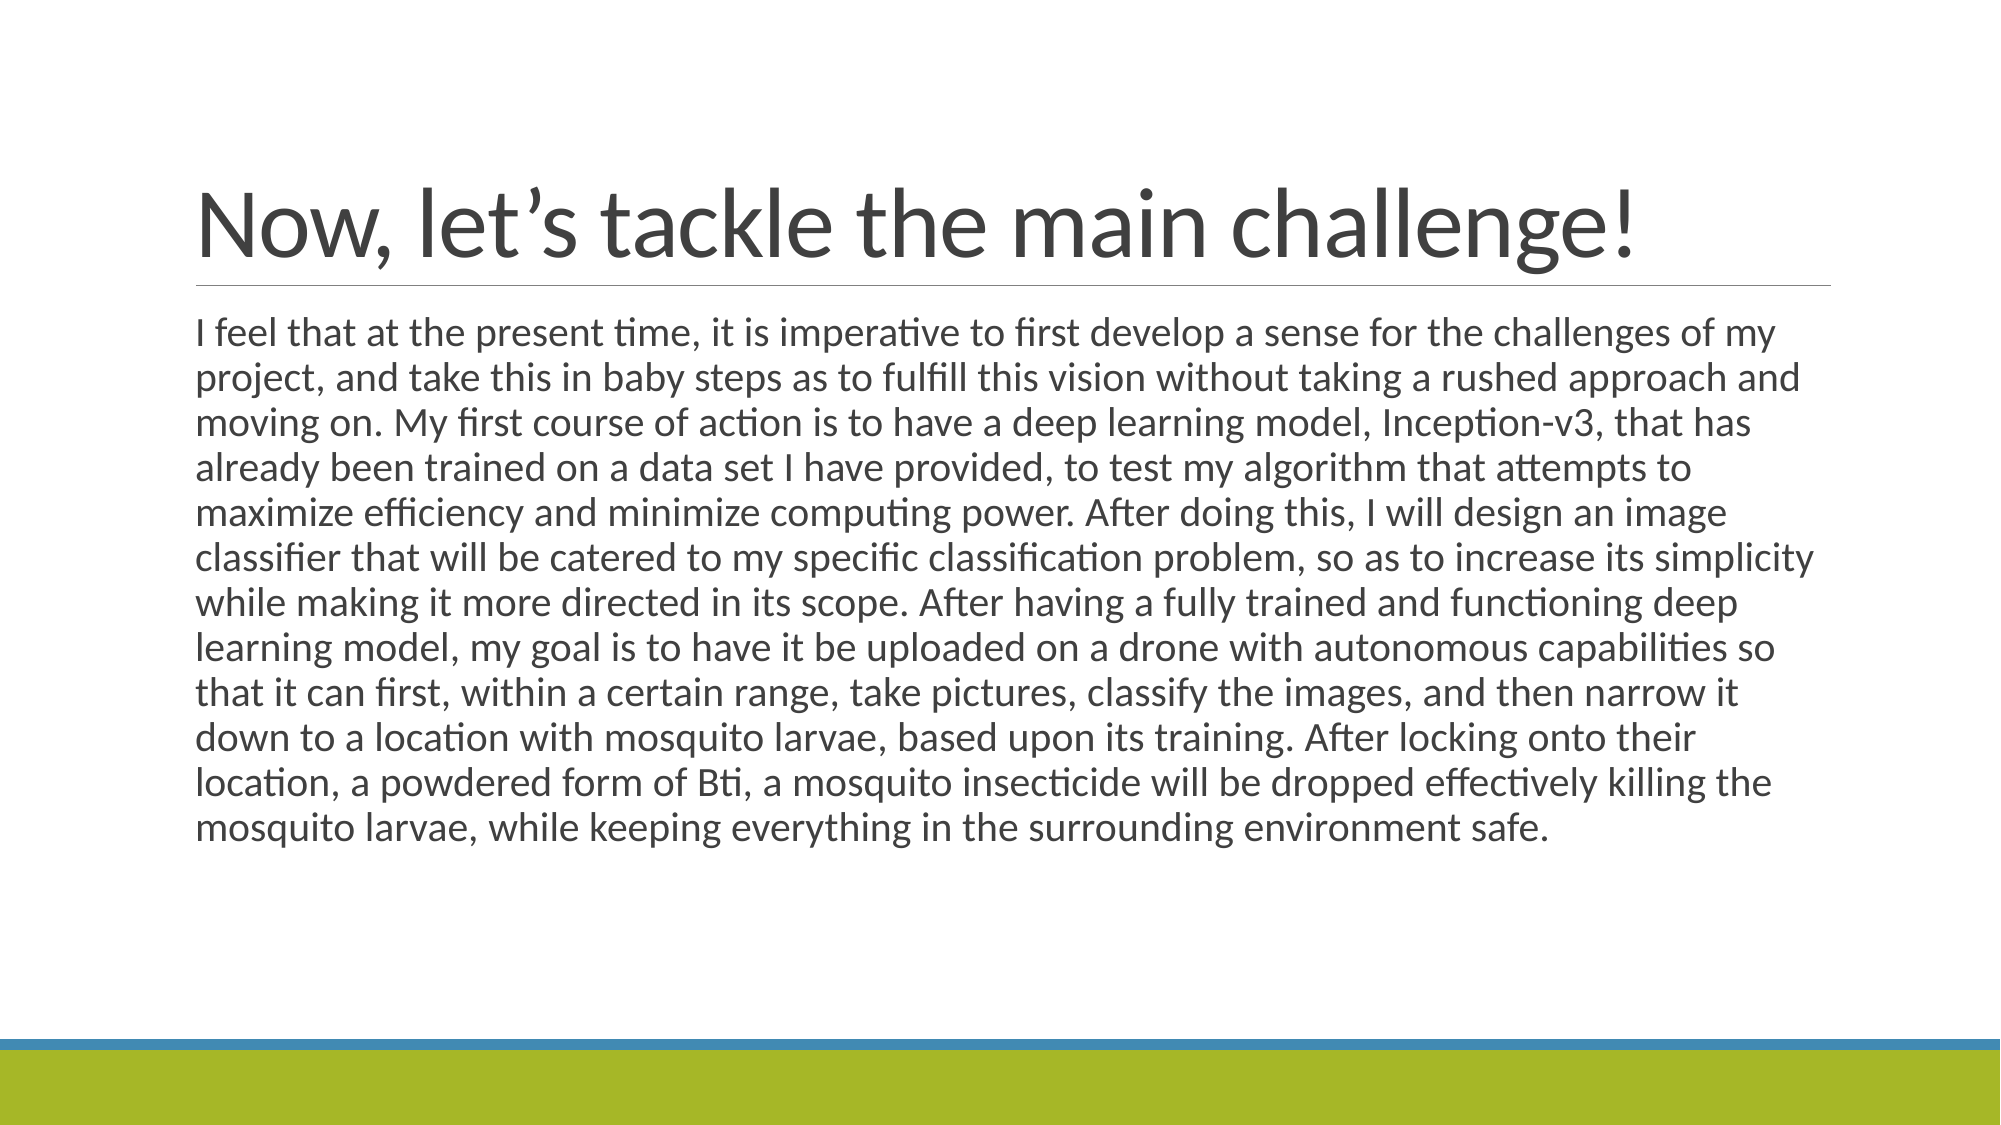

# Now, let’s tackle the main challenge!
I feel that at the present time, it is imperative to first develop a sense for the challenges of my project, and take this in baby steps as to fulfill this vision without taking a rushed approach and moving on. My first course of action is to have a deep learning model, Inception-v3, that has already been trained on a data set I have provided, to test my algorithm that attempts to maximize efficiency and minimize computing power. After doing this, I will design an image classifier that will be catered to my specific classification problem, so as to increase its simplicity while making it more directed in its scope. After having a fully trained and functioning deep learning model, my goal is to have it be uploaded on a drone with autonomous capabilities so that it can first, within a certain range, take pictures, classify the images, and then narrow it down to a location with mosquito larvae, based upon its training. After locking onto their location, a powdered form of Bti, a mosquito insecticide will be dropped effectively killing the mosquito larvae, while keeping everything in the surrounding environment safe.